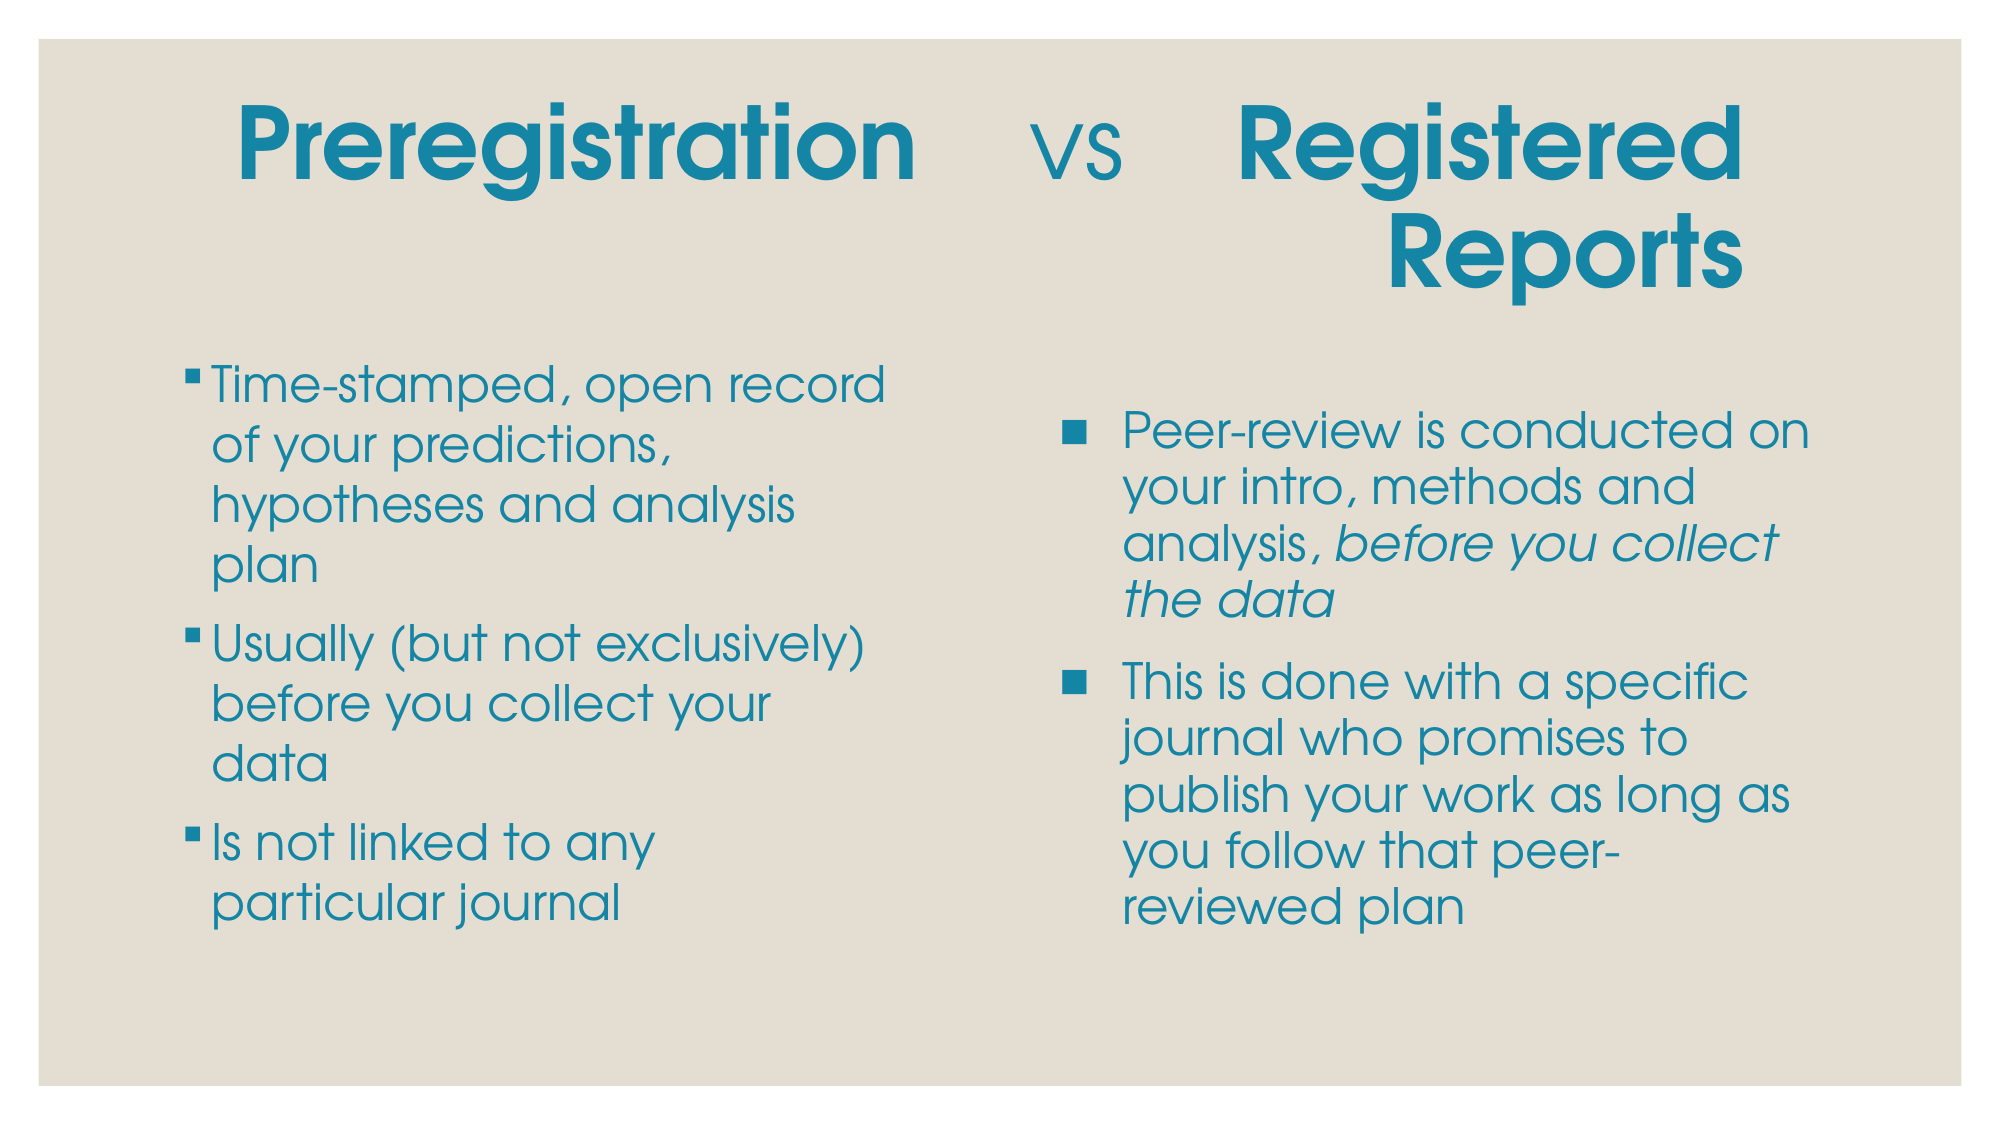

# Preregistration    vs    Registered Reports
Time-stamped, open record of your predictions, hypotheses and analysis plan
Usually (but not exclusively) before you collect your data
Is not linked to any particular journal
Peer-review is conducted on your intro, methods and analysis, before you collect the data
This is done with a specific journal who promises to publish your work as long as you follow that peer-reviewed plan